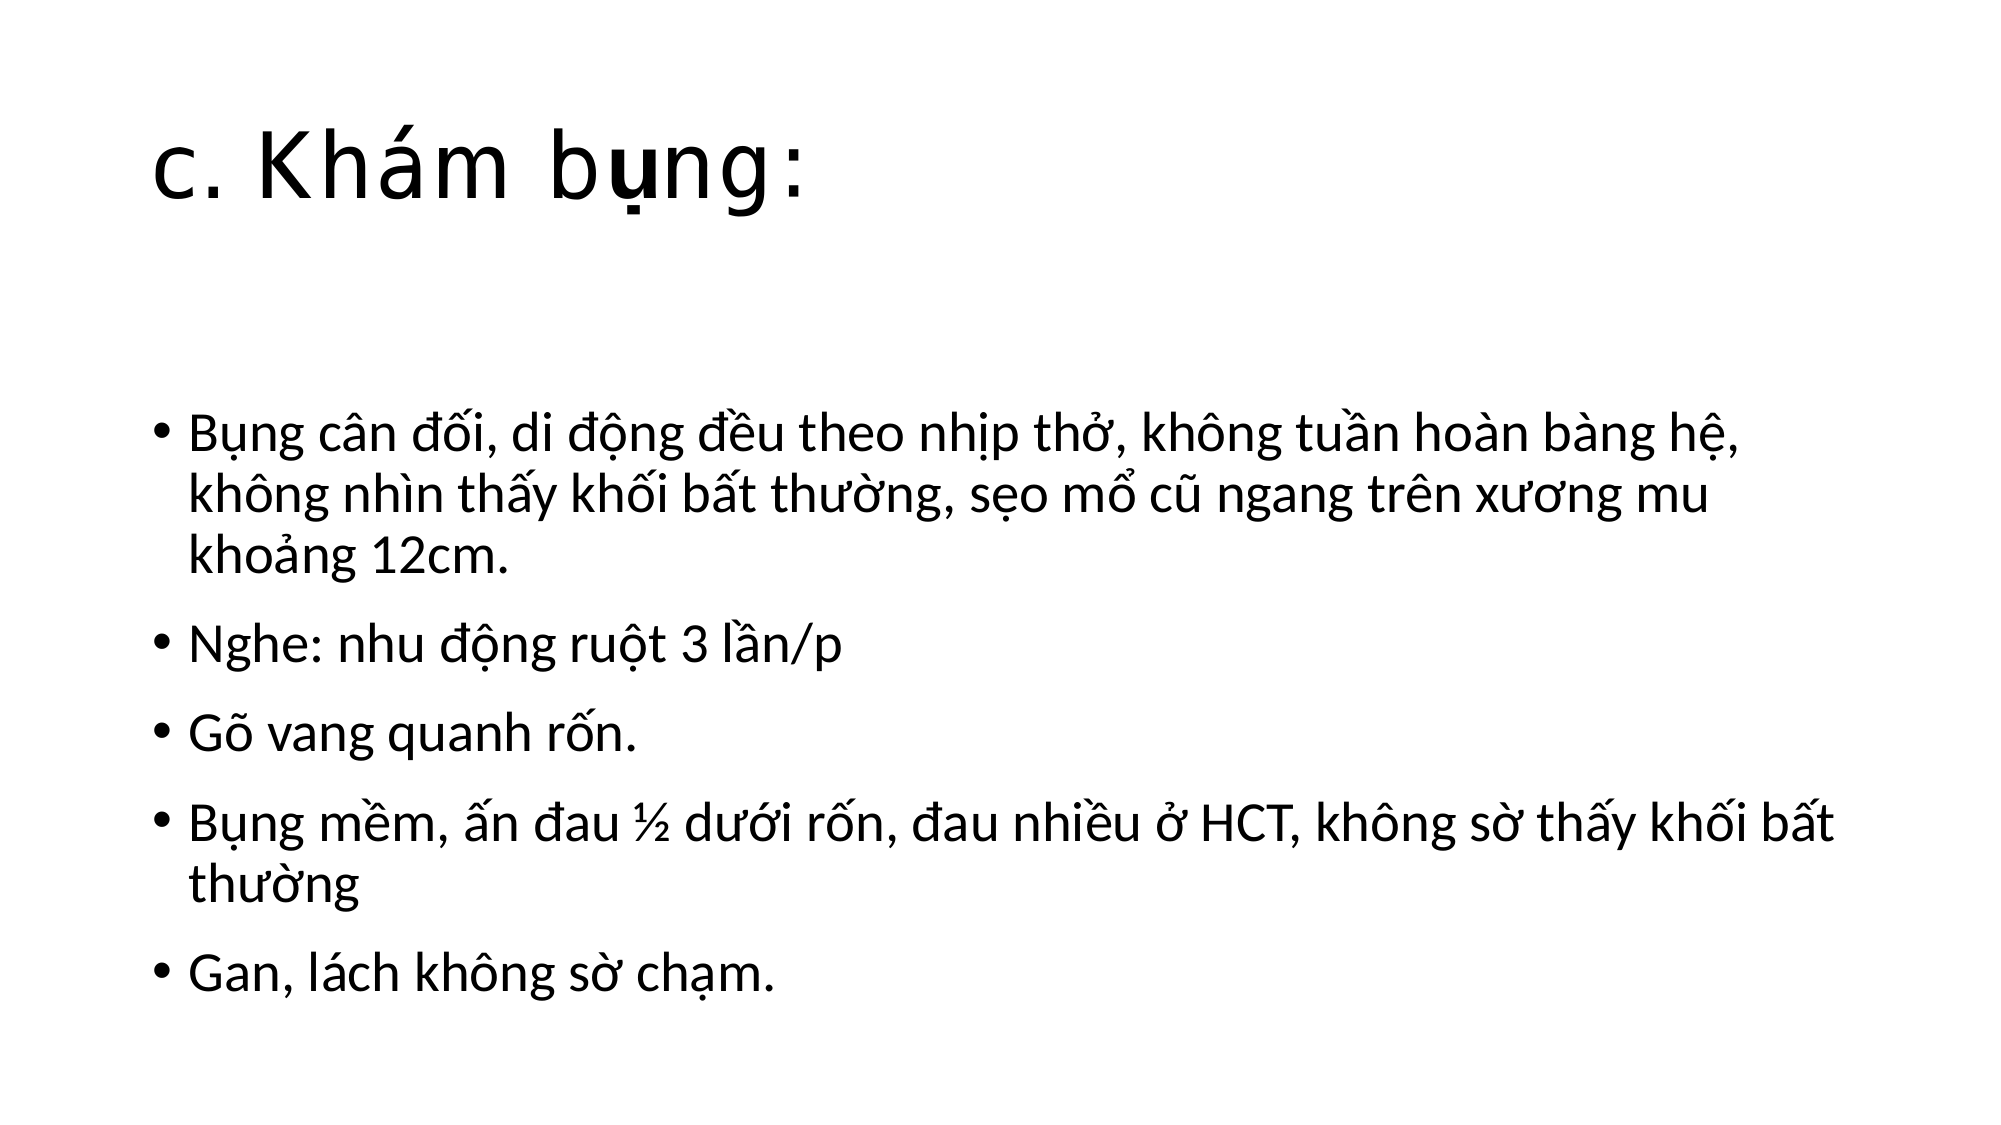

# c. Khám bụng:

Bụng cân đối, di động đều theo nhịp thở, không tuần hoàn bàng hệ, không nhìn thấy khối bất thường, sẹo mổ cũ ngang trên xương mu khoảng 12cm.
Nghe: nhu động ruột 3 lần/p
Gõ vang quanh rốn.
Bụng mềm, ấn đau ½ dưới rốn, đau nhiều ở HCT, không sờ thấy khối bất thường
Gan, lách không sờ chạm.